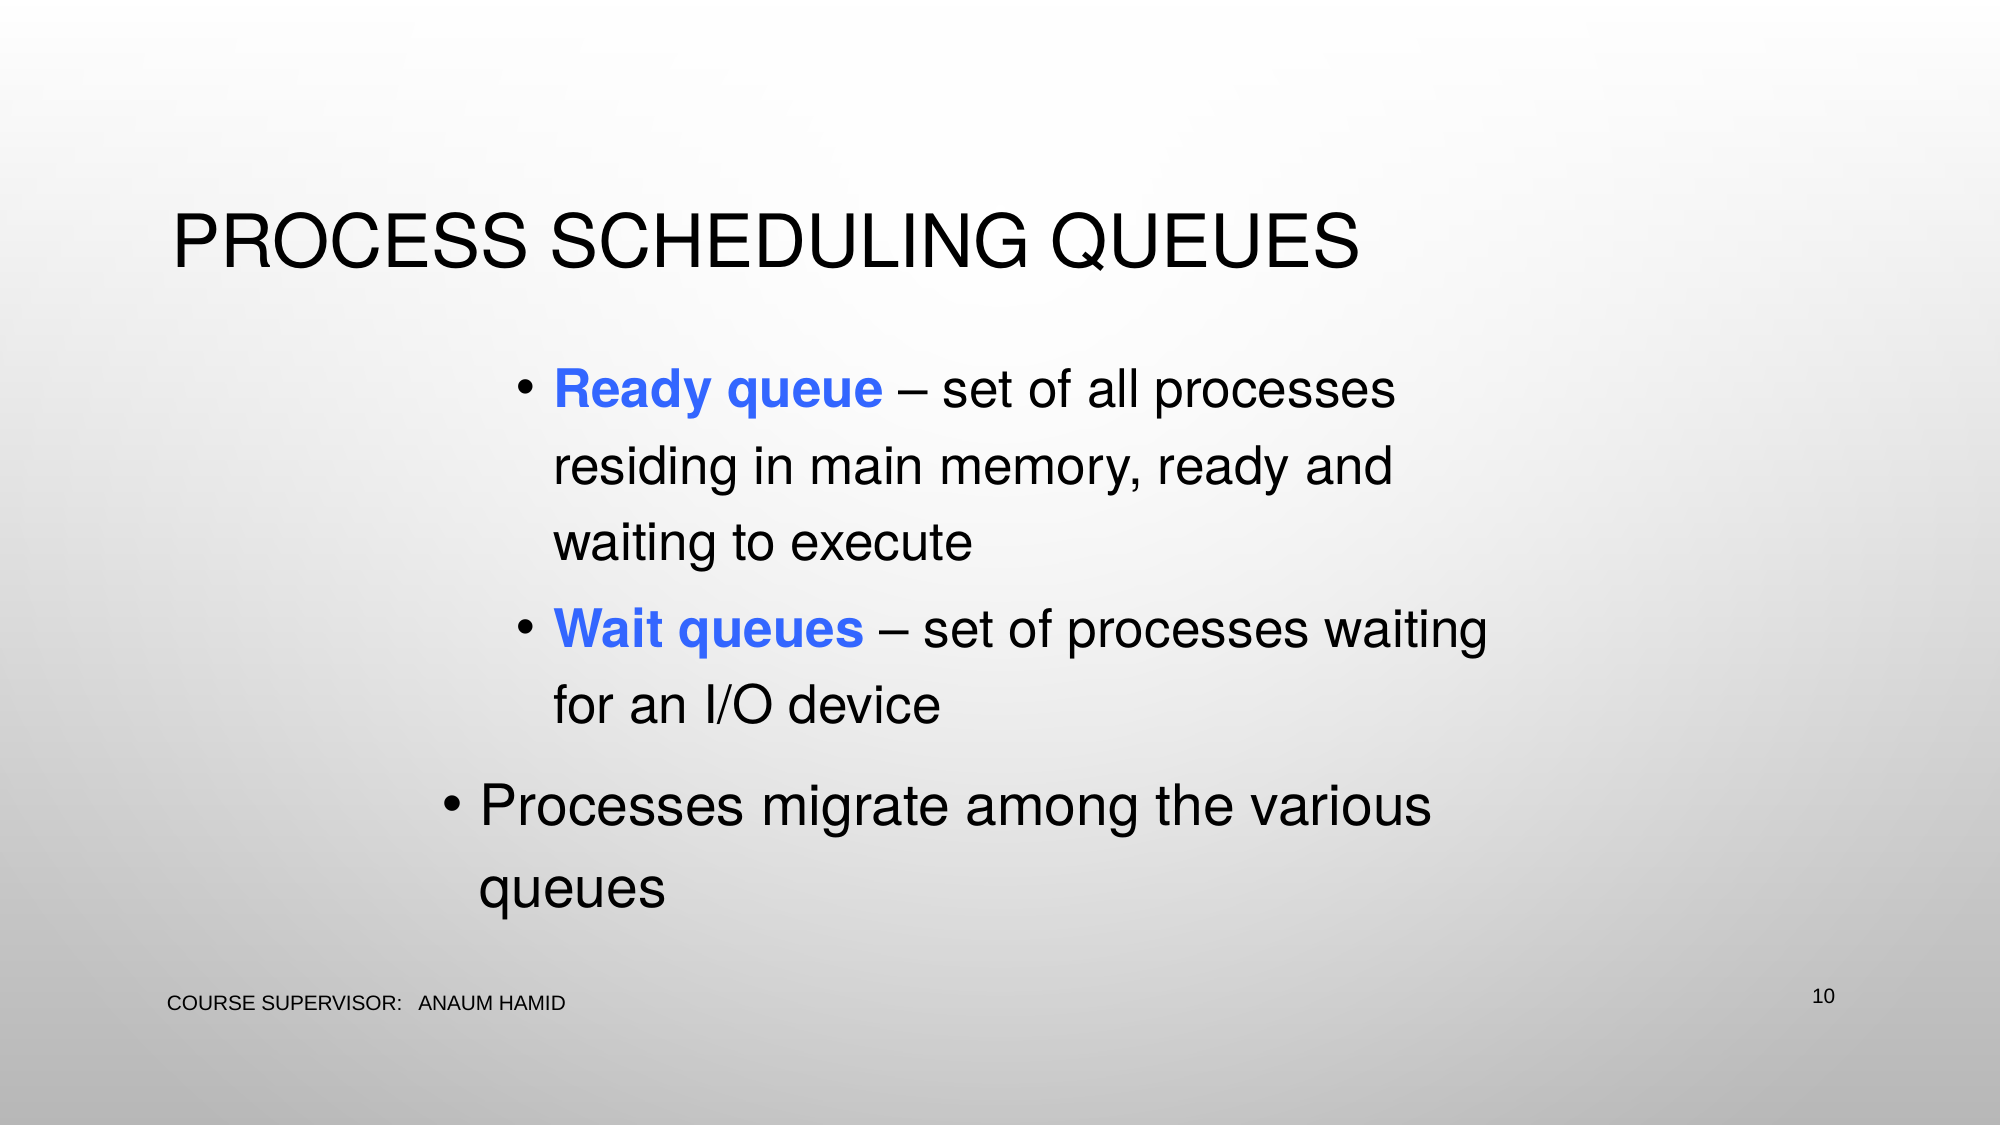

# PROCESS SCHEDULING QUEUES

Ready queue – set of all processes residing in main memory, ready and waiting to execute
Wait queues – set of processes waiting for an I/O device
Processes migrate among the various queues
COURSE SUPERVISOR:   ANAUM HAMID
10